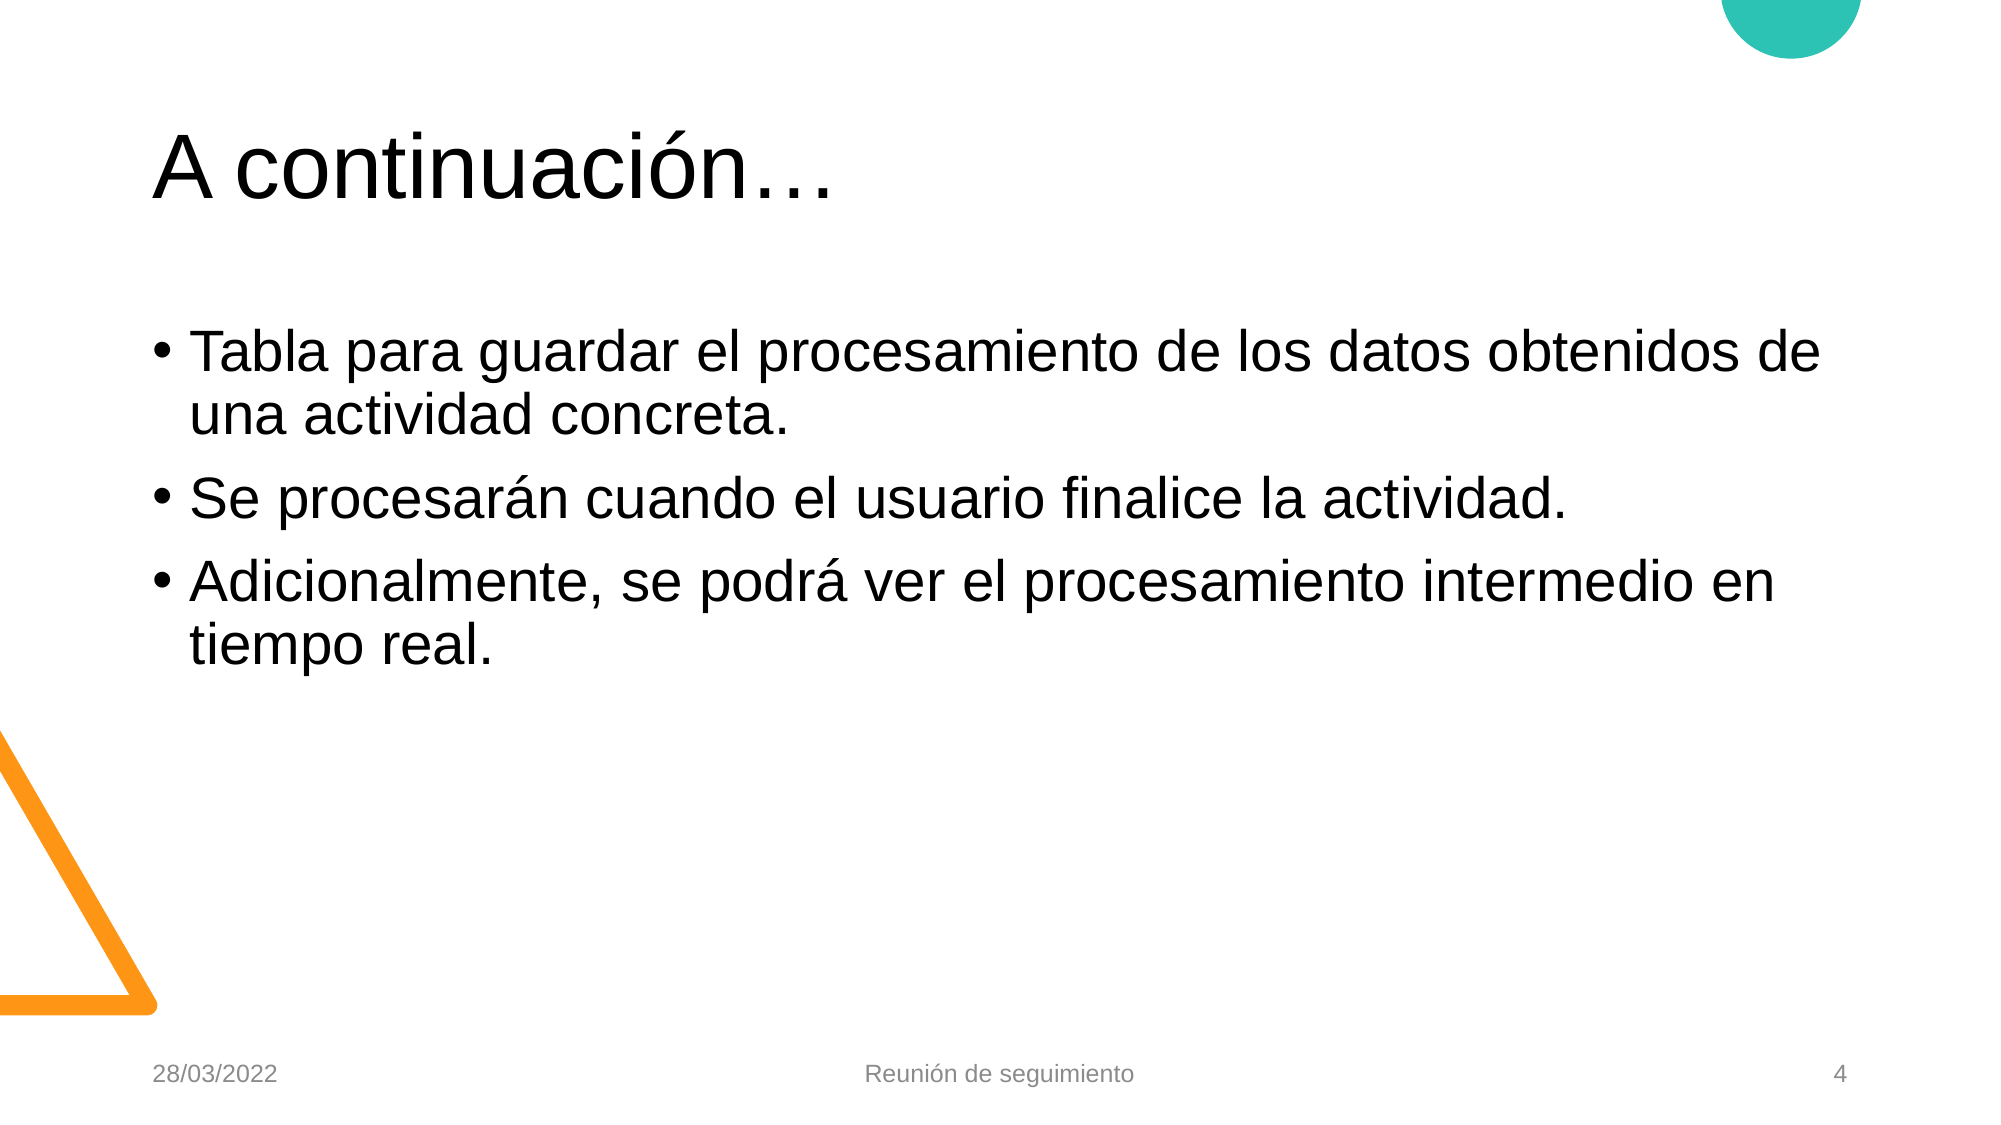

# A continuación…
Tabla para guardar el procesamiento de los datos obtenidos de una actividad concreta.
Se procesarán cuando el usuario finalice la actividad.
Adicionalmente, se podrá ver el procesamiento intermedio en tiempo real.

28/03/2022
Reunión de seguimiento
4